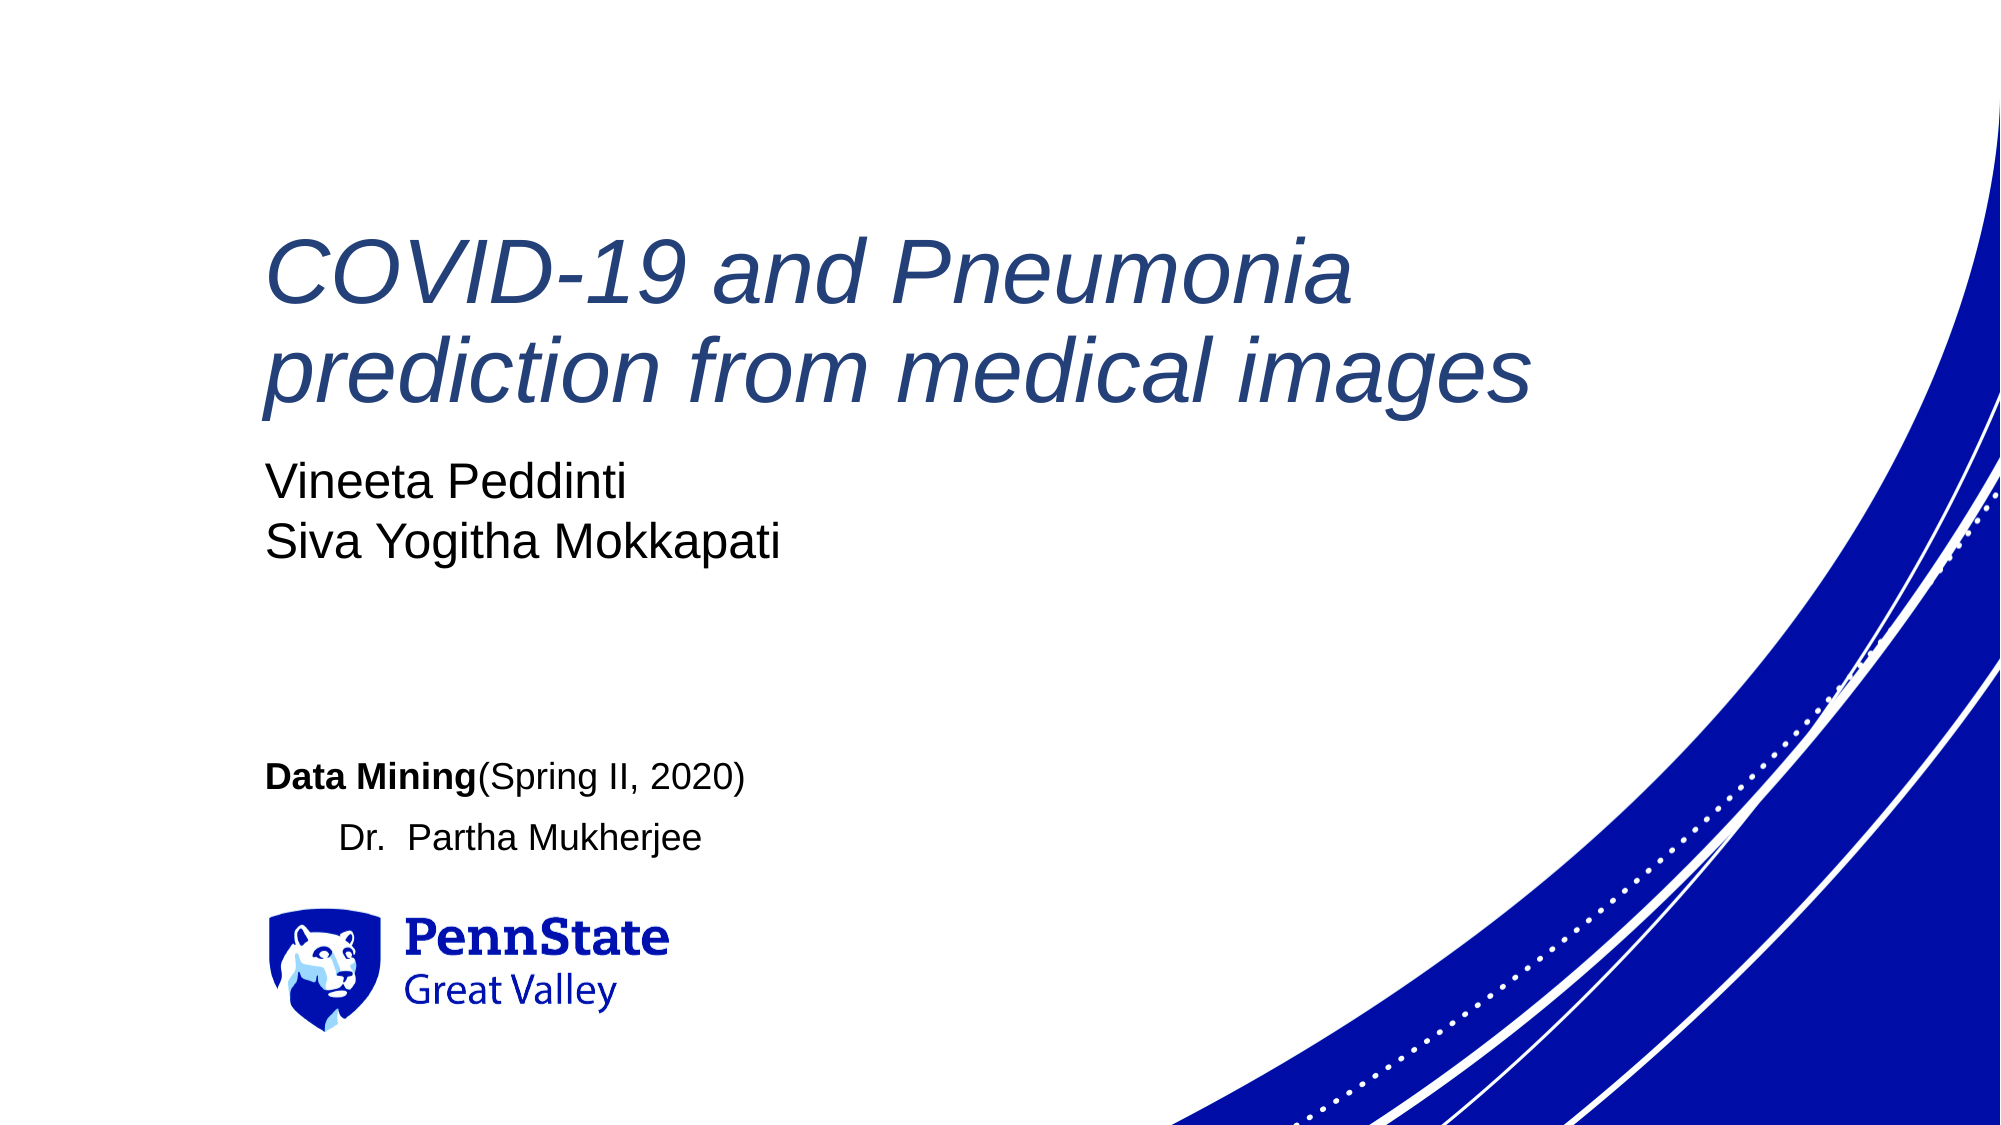

# COVID-19 and Pneumonia prediction from medical images
Vineeta Peddinti
Siva Yogitha Mokkapati
Data Mining(Spring II, 2020)
       Dr.  Partha Mukherjee